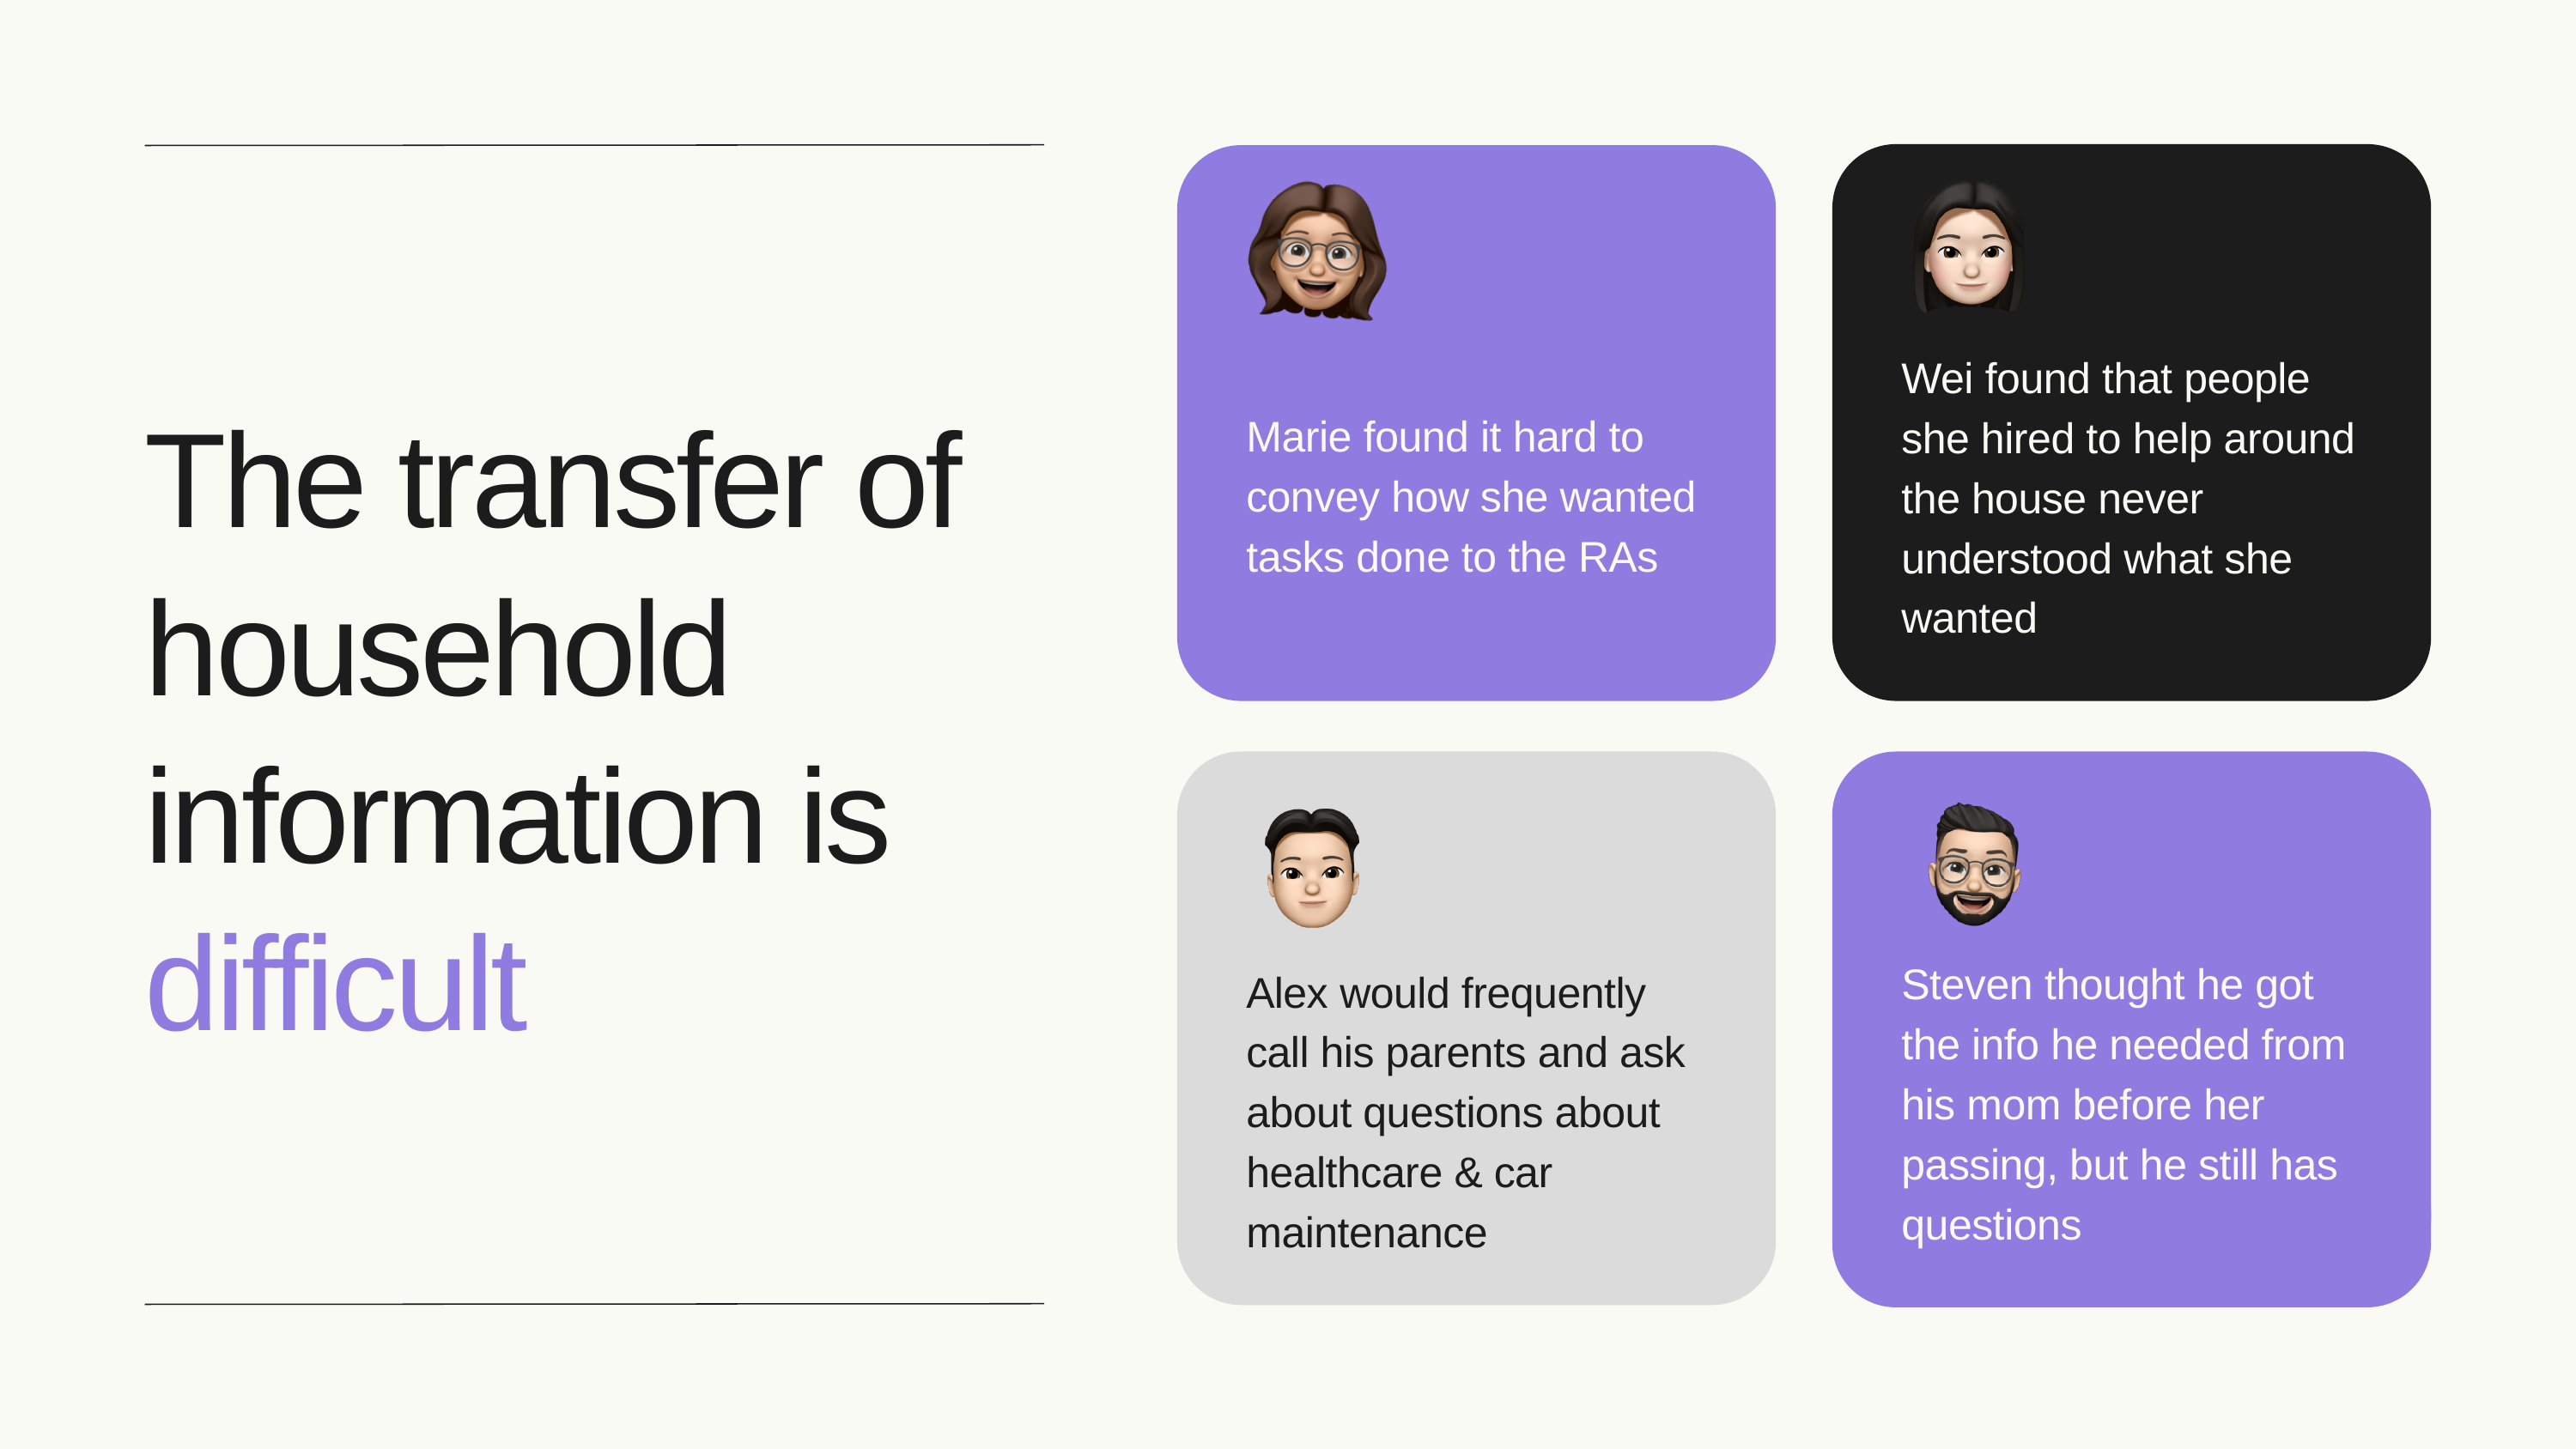

Wei found that people she hired to help around the house never understood what she wanted
The transfer of household information is difficult
Marie found it hard to convey how she wanted tasks done to the RAs

Steven thought he got  the info he needed from his mom before her passing, but he still has questions
Alex would frequently call his parents and ask about questions about healthcare & car maintenance